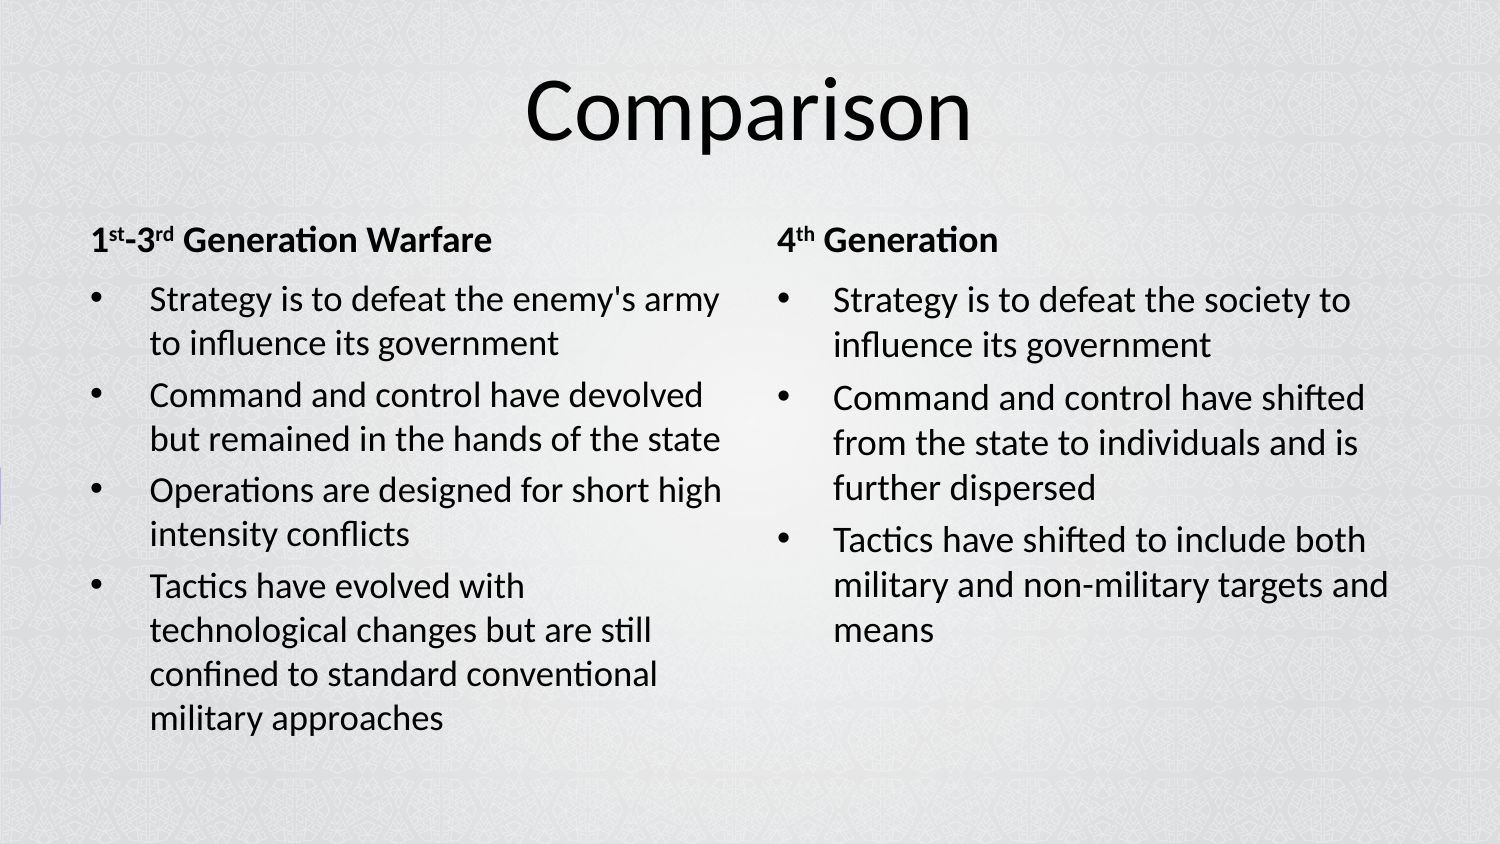

# Comparison
1st-3rd Generation Warfare
4th Generation
Strategy is to defeat the enemy's army to influence its government
Command and control have devolved but remained in the hands of the state
Operations are designed for short high intensity conflicts
Tactics have evolved with technological changes but are still confined to standard conventional military approaches

Strategy is to defeat the society to influence its government
Command and control have shifted from the state to individuals and is further dispersed
Tactics have shifted to include both military and non-military targets and means